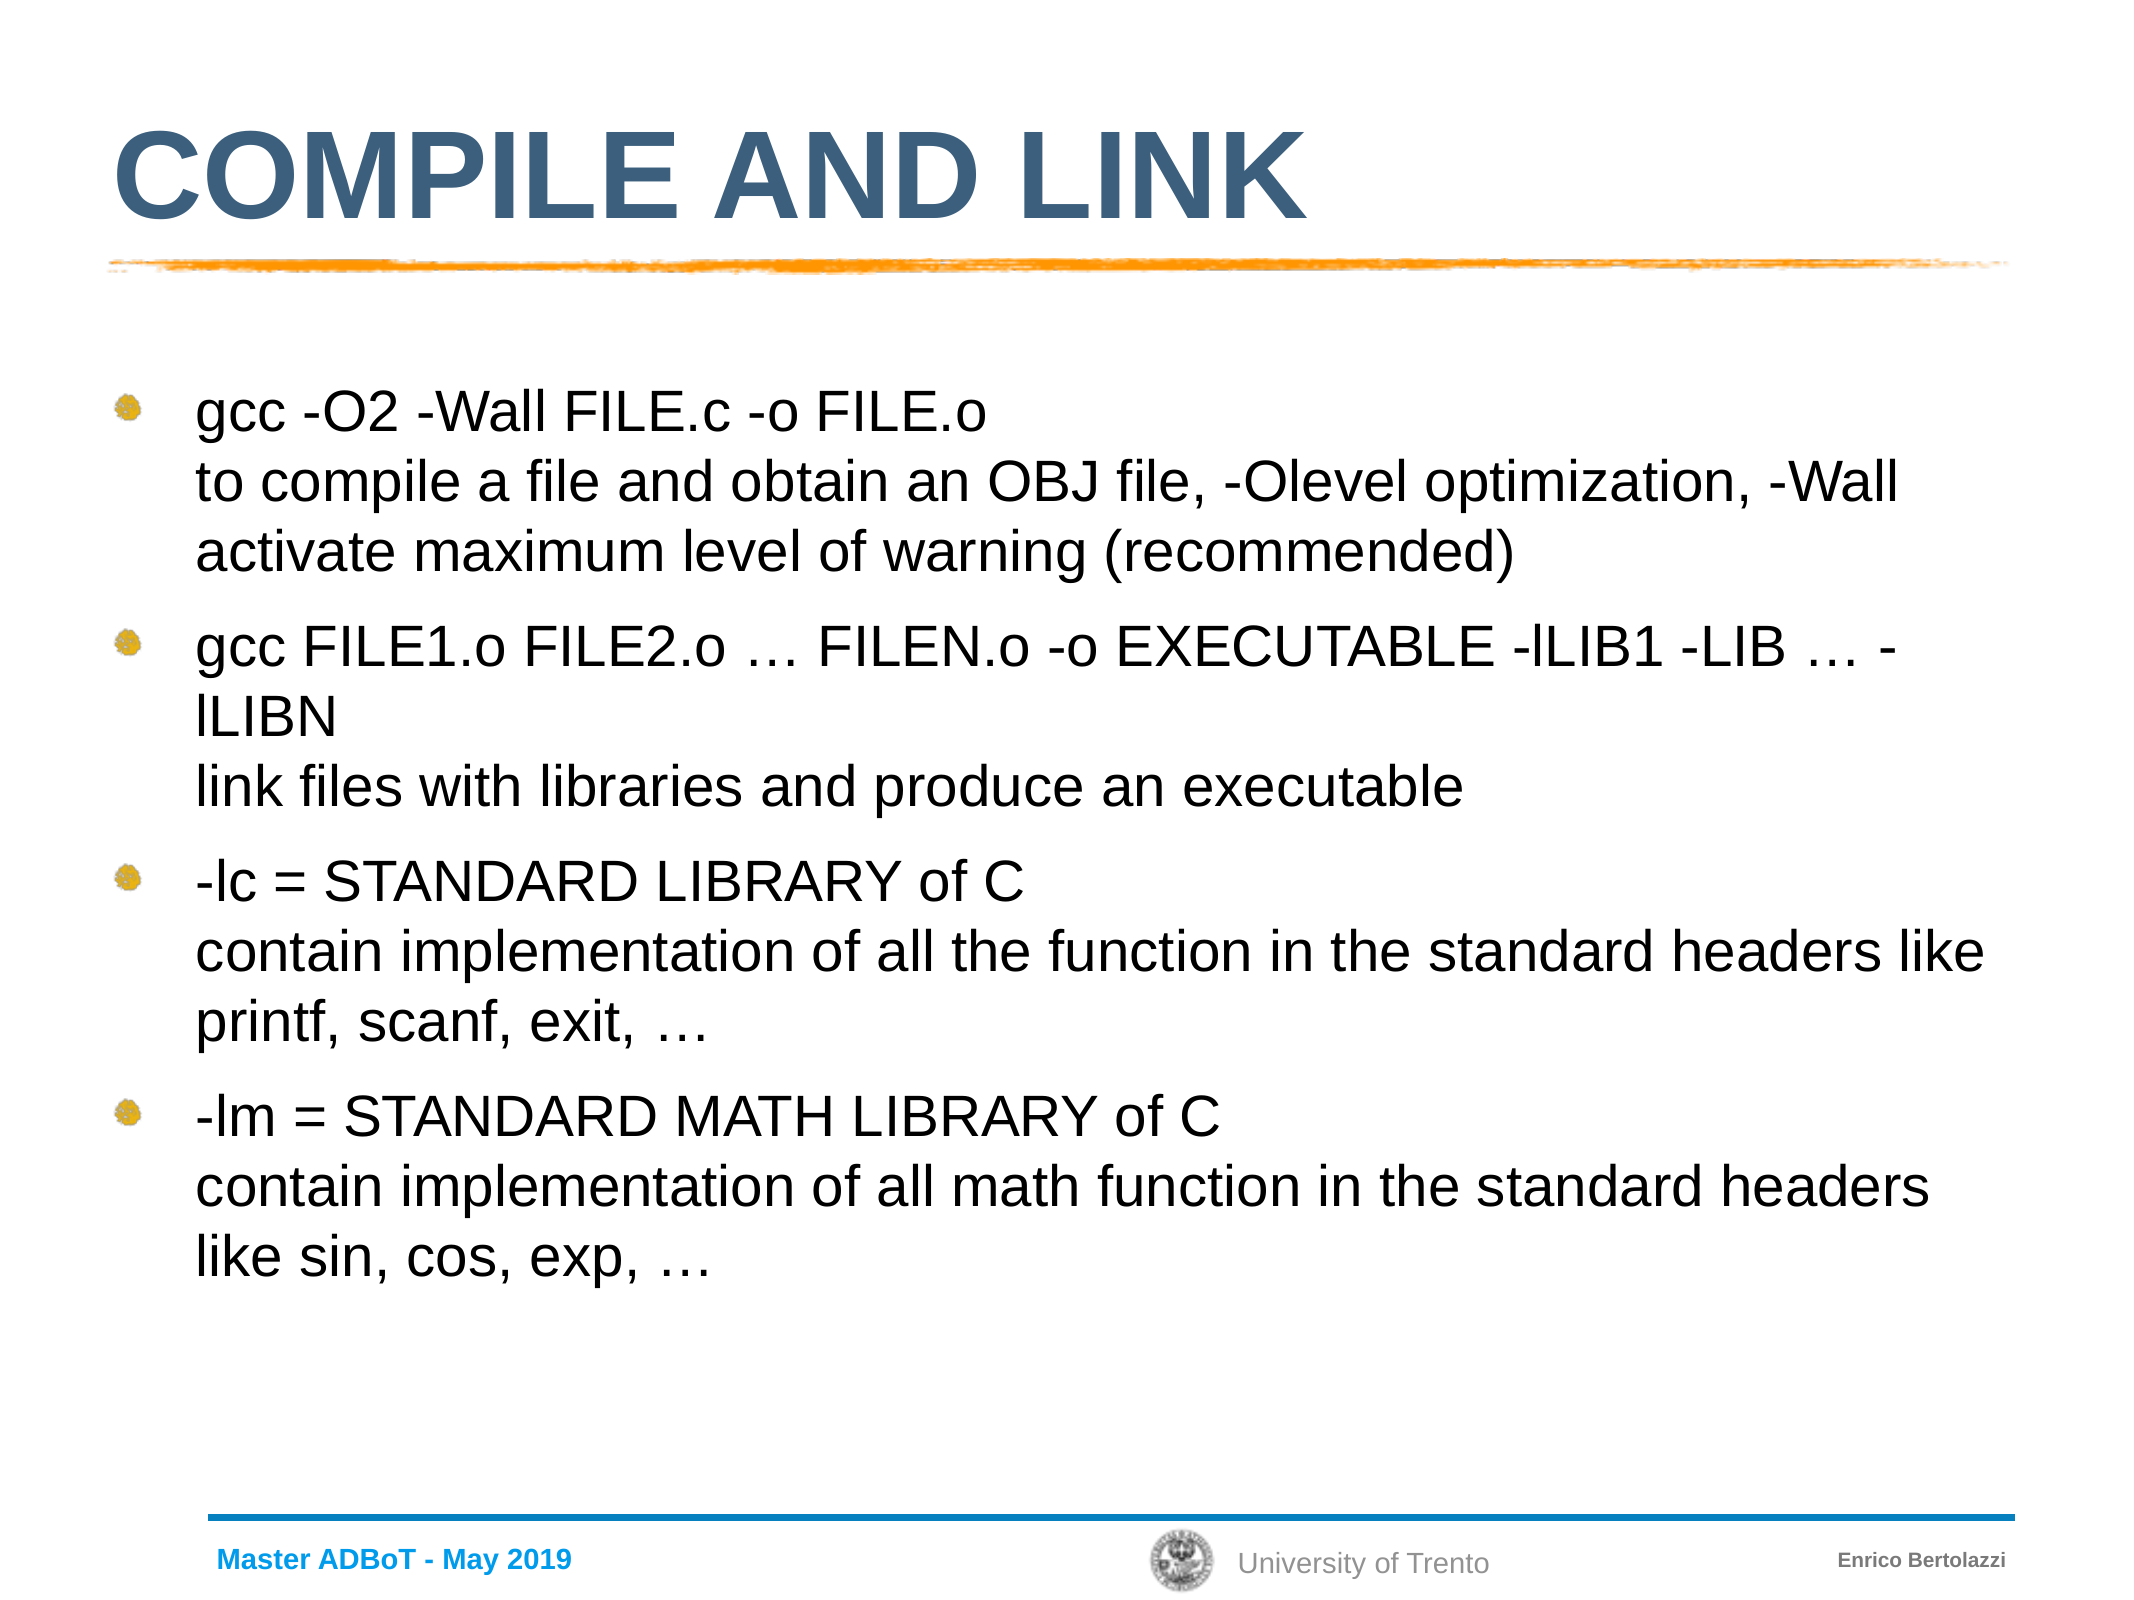

# Compile and link
gcc -O2 -Wall FILE.c -o FILE.o
to compile a file and obtain an OBJ file, -Olevel optimization, -Wall activate maximum level of warning (recommended)
gcc FILE1.o FILE2.o … FILEN.o -o EXECUTABLE -lLIB1 -LIB … -lLIBN
link files with libraries and produce an executable
-lc = STANDARD LIBRARY of C
contain implementation of all the function in the standard headers like printf, scanf, exit, …
-lm = STANDARD MATH LIBRARY of C
contain implementation of all math function in the standard headers like sin, cos, exp, …
73
Master ADBoT - May 2019
Enrico Bertolazzi